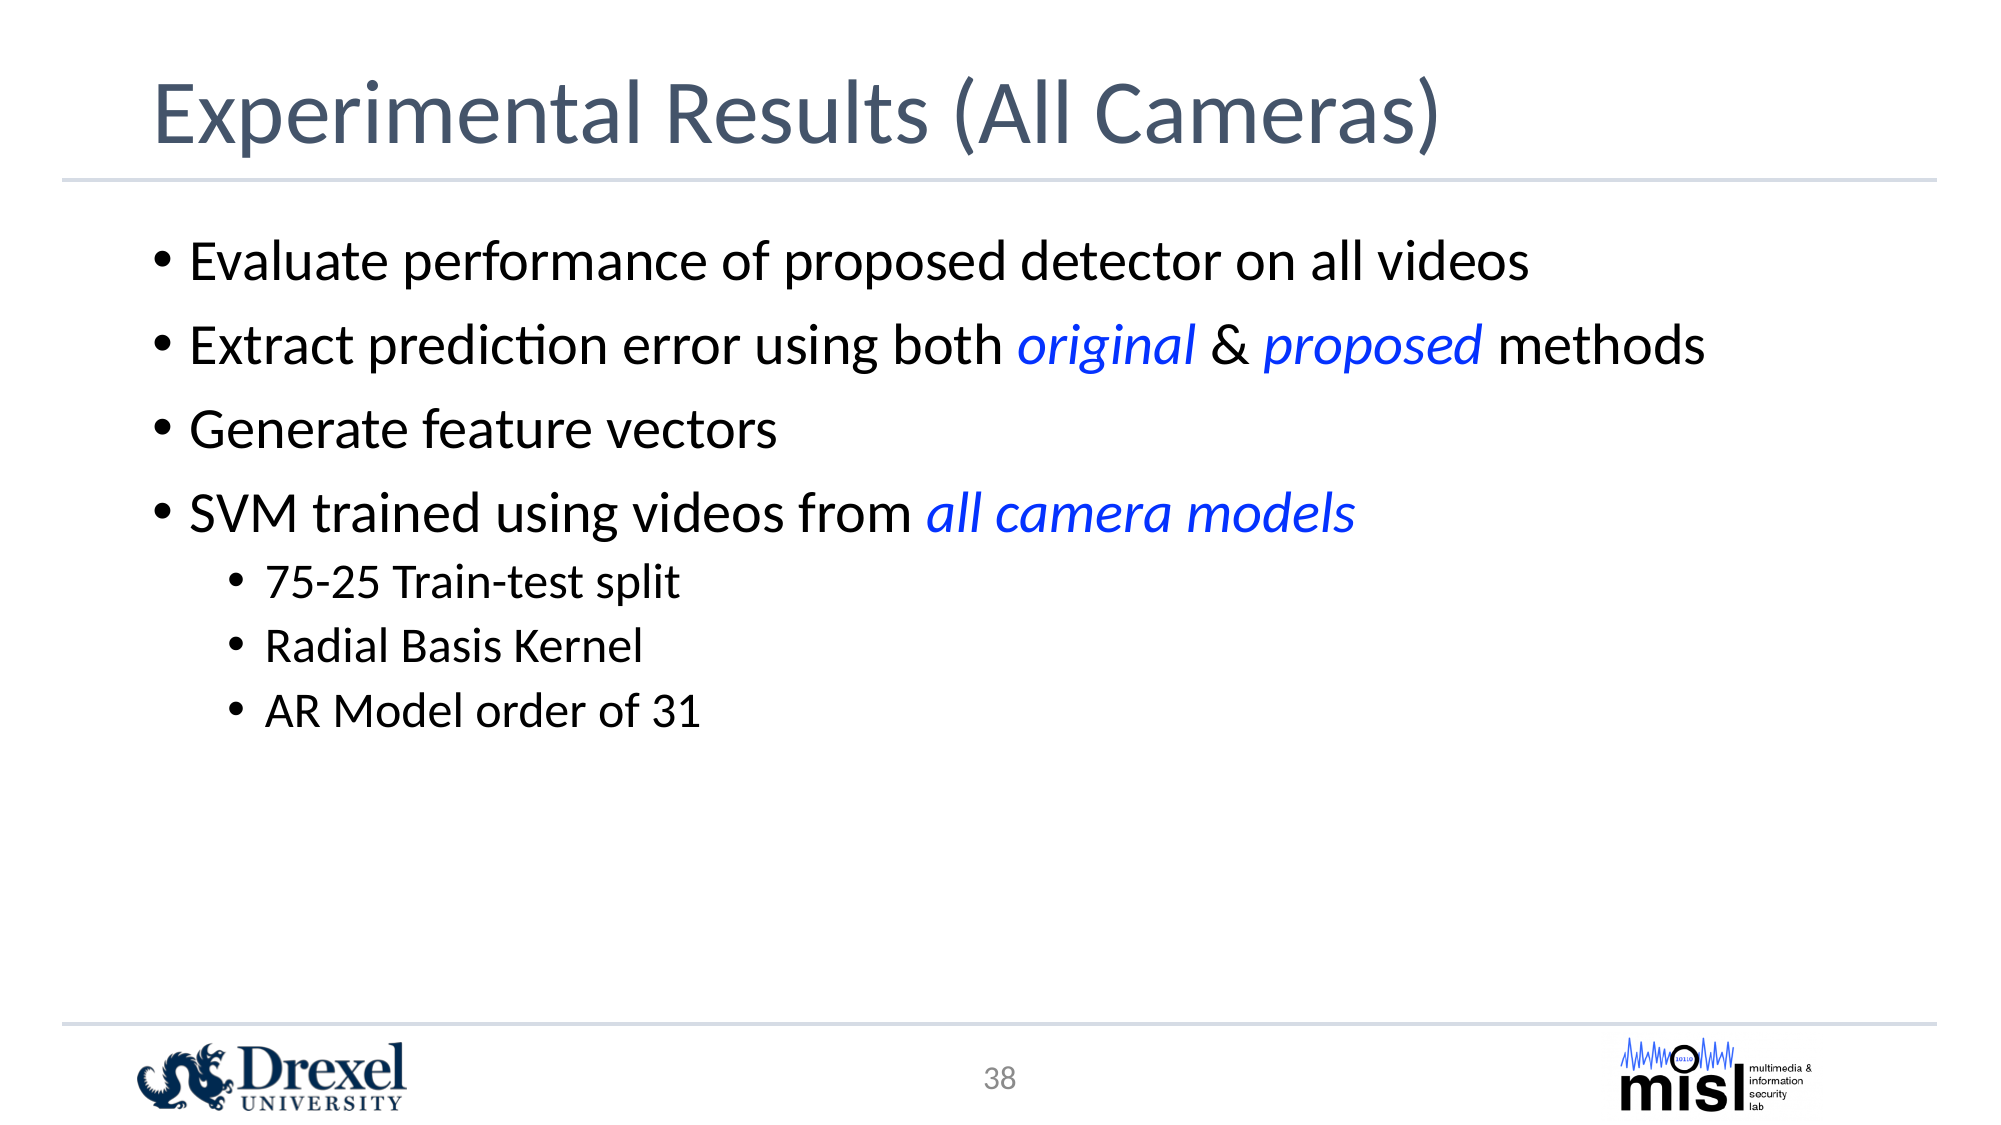

# Experimental Results (All Cameras)
Evaluate performance of proposed detector on all videos
Extract prediction error using both original & proposed methods
Generate feature vectors
SVM trained using videos from all camera models
75-25 Train-test split
Radial Basis Kernel
AR Model order of 31

38